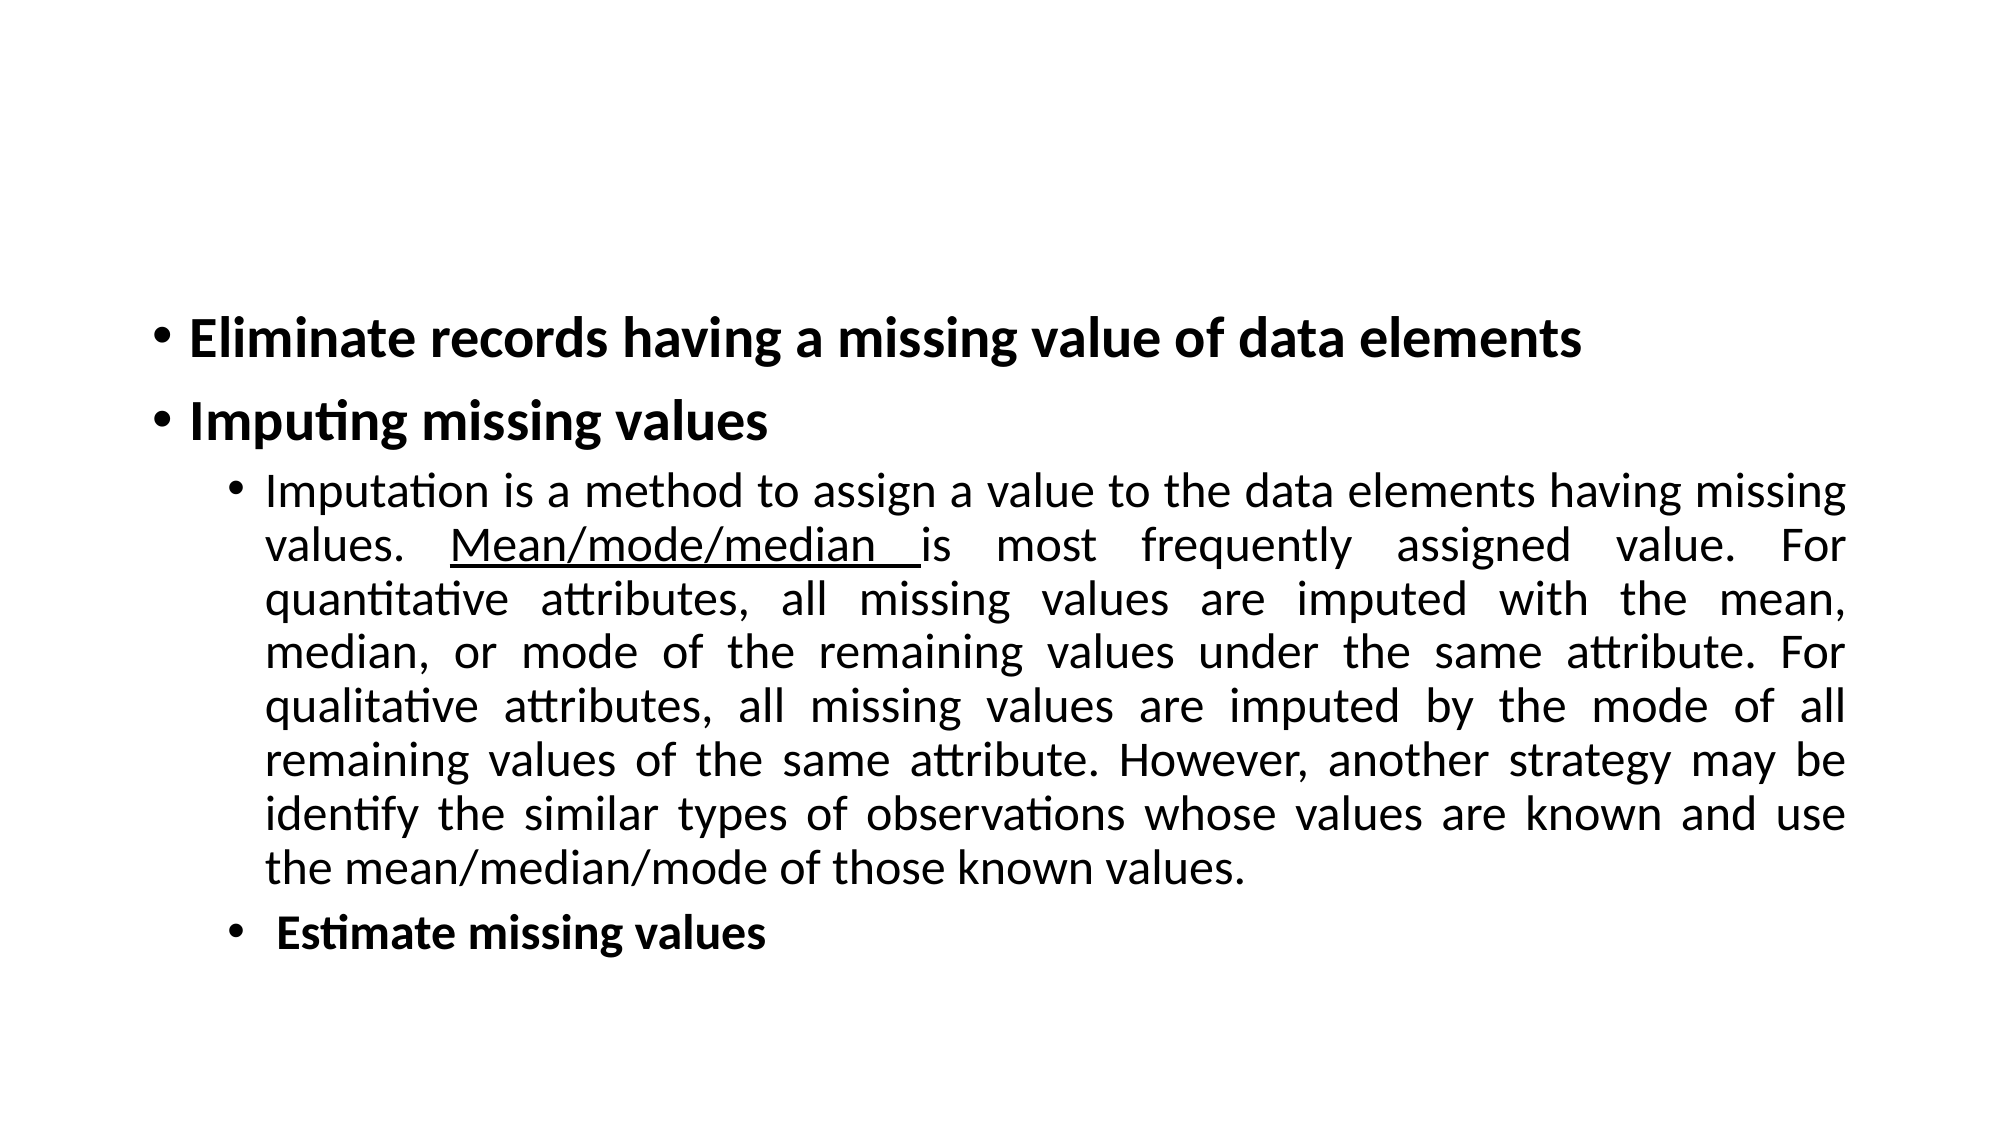

#
Eliminate records having a missing value of data elements
Imputing missing values
Imputation is a method to assign a value to the data elements having missing values. Mean/mode/median is most frequently assigned value. For quantitative attributes, all missing values are imputed with the mean, median, or mode of the remaining values under the same attribute. For qualitative attributes, all missing values are imputed by the mode of all remaining values of the same attribute. However, another strategy may be identify the similar types of observations whose values are known and use the mean/median/mode of those known values.
 Estimate missing values